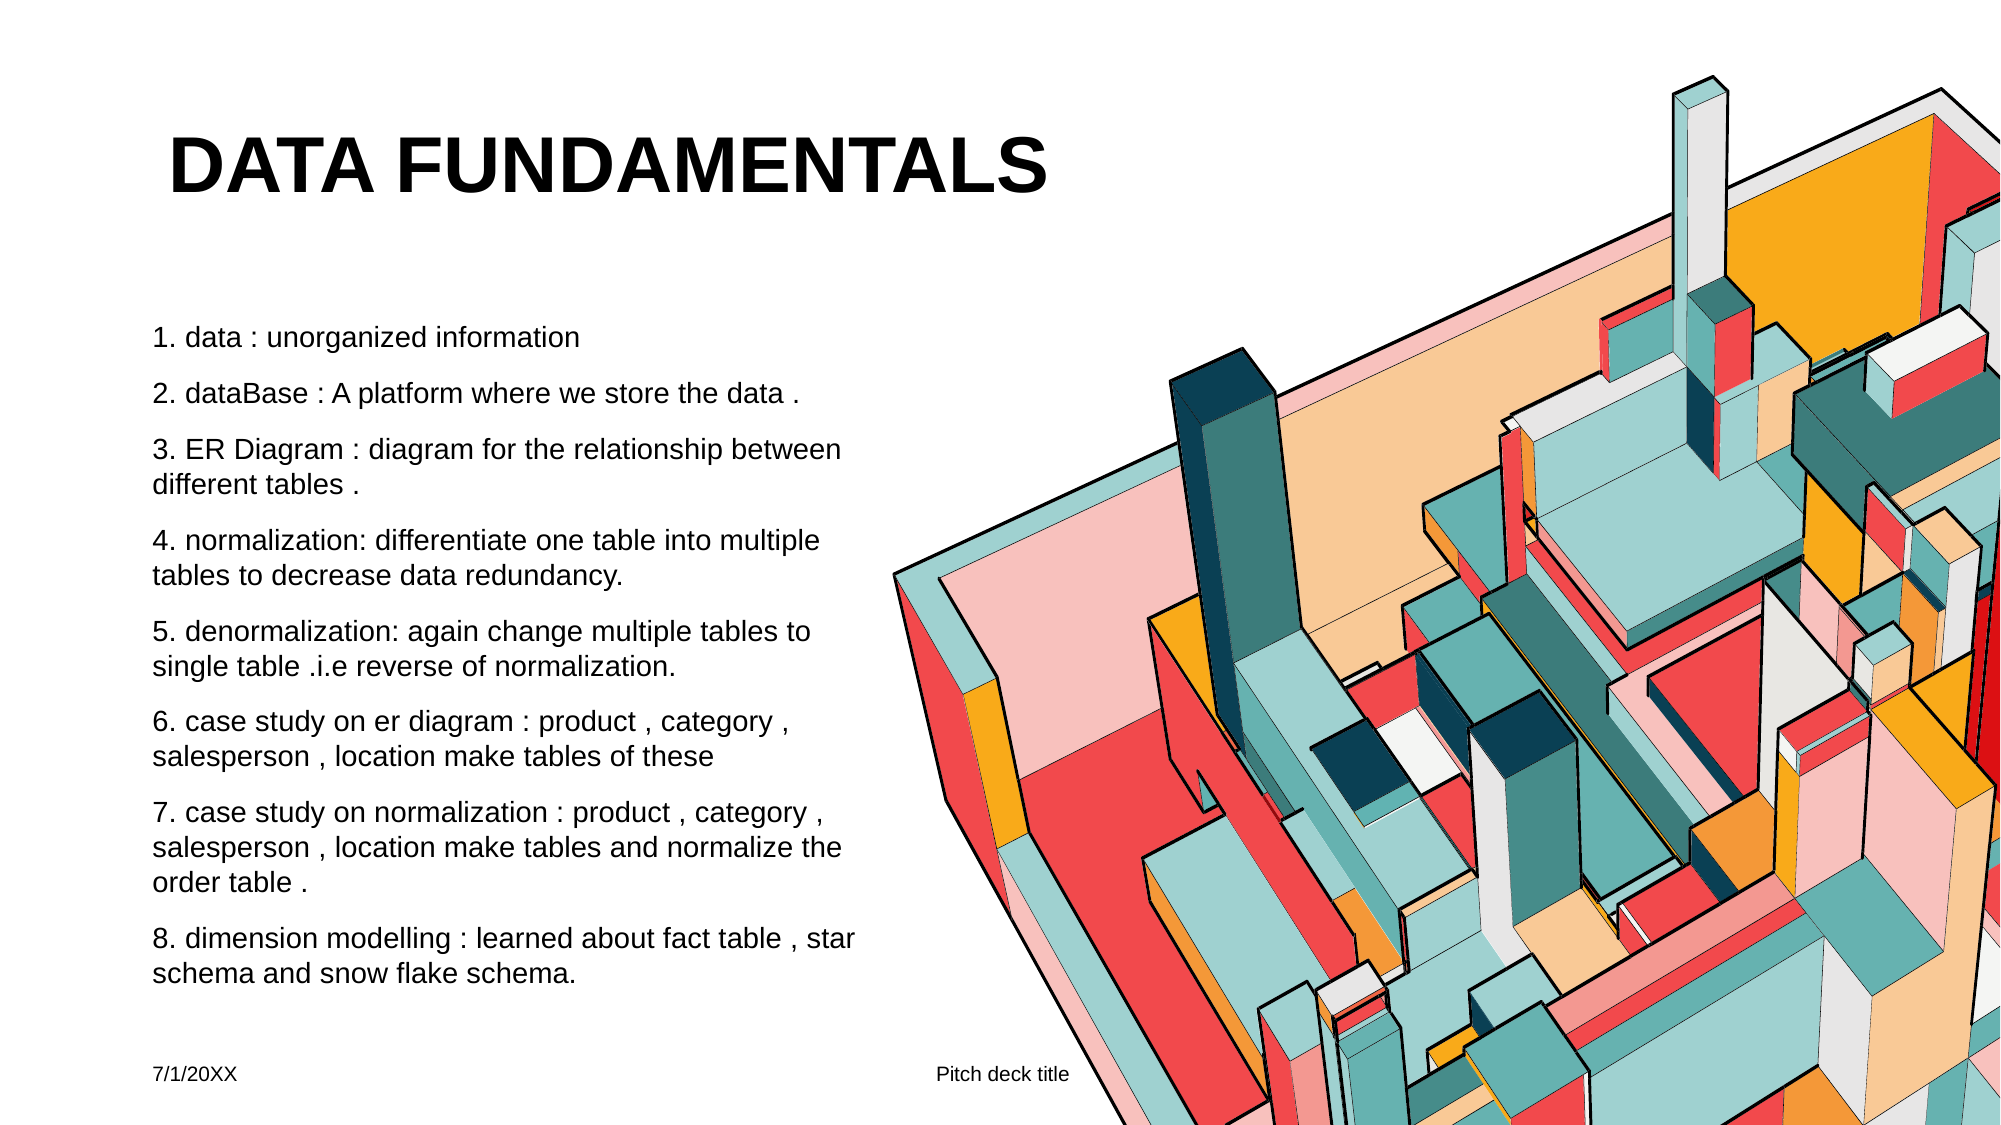

# Data Fundamentals
1. data : unorganized information
2. dataBase : A platform where we store the data .
3. ER Diagram : diagram for the relationship between different tables .
4. normalization: differentiate one table into multiple tables to decrease data redundancy.
5. denormalization: again change multiple tables to single table .i.e reverse of normalization.
6. case study on er diagram : product , category , salesperson , location make tables of these
7. case study on normalization : product , category , salesperson , location make tables and normalize the order table .
8. dimension modelling : learned about fact table , star schema and snow flake schema.
7/1/20XX
Pitch deck title
24